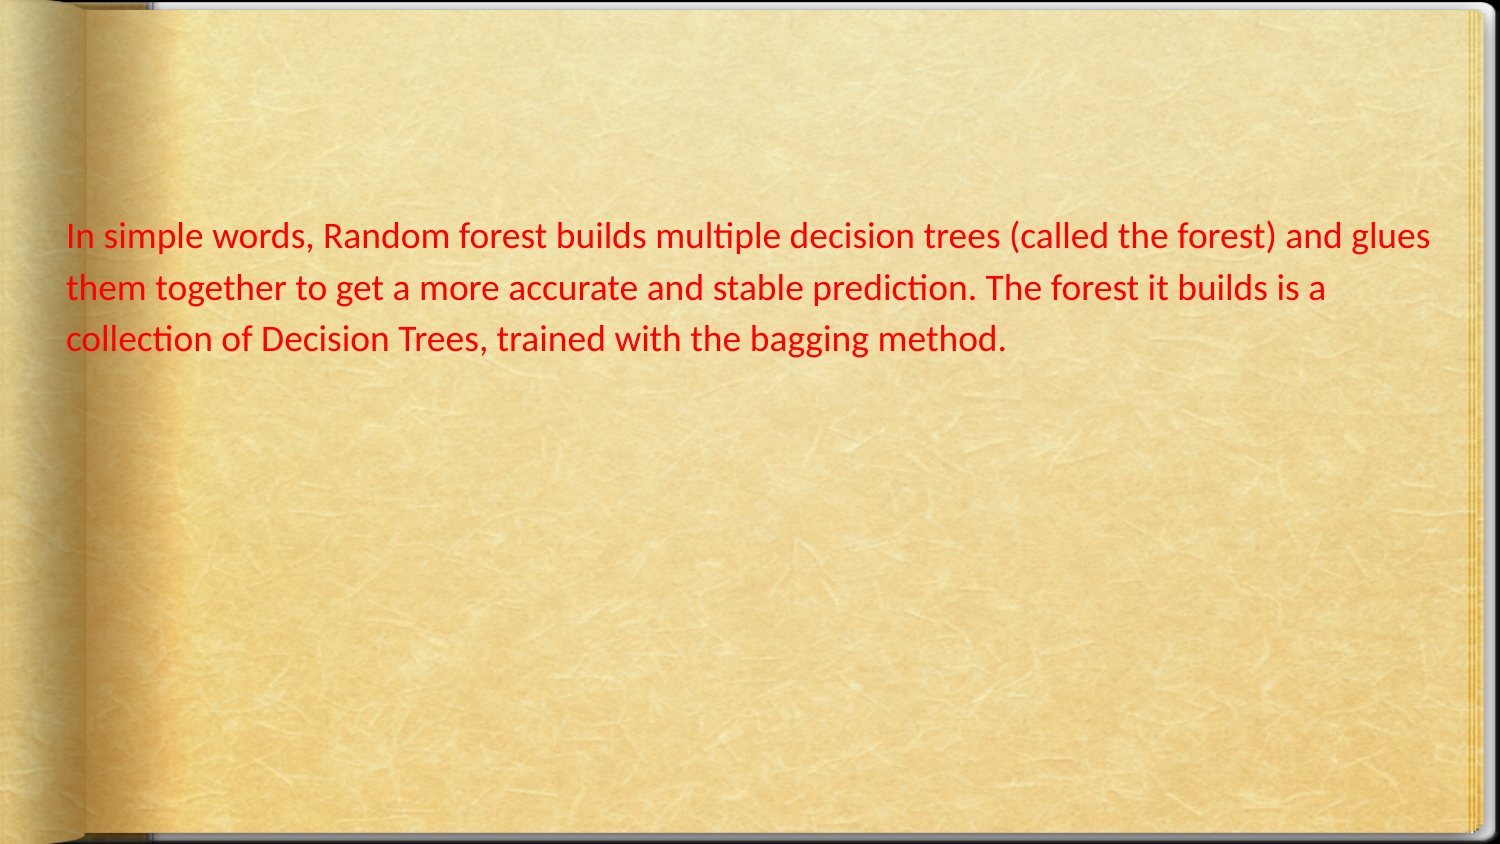

#
In simple words, Random forest builds multiple decision trees (called the forest) and glues them together to get a more accurate and stable prediction. The forest it builds is a collection of Decision Trees, trained with the bagging method.